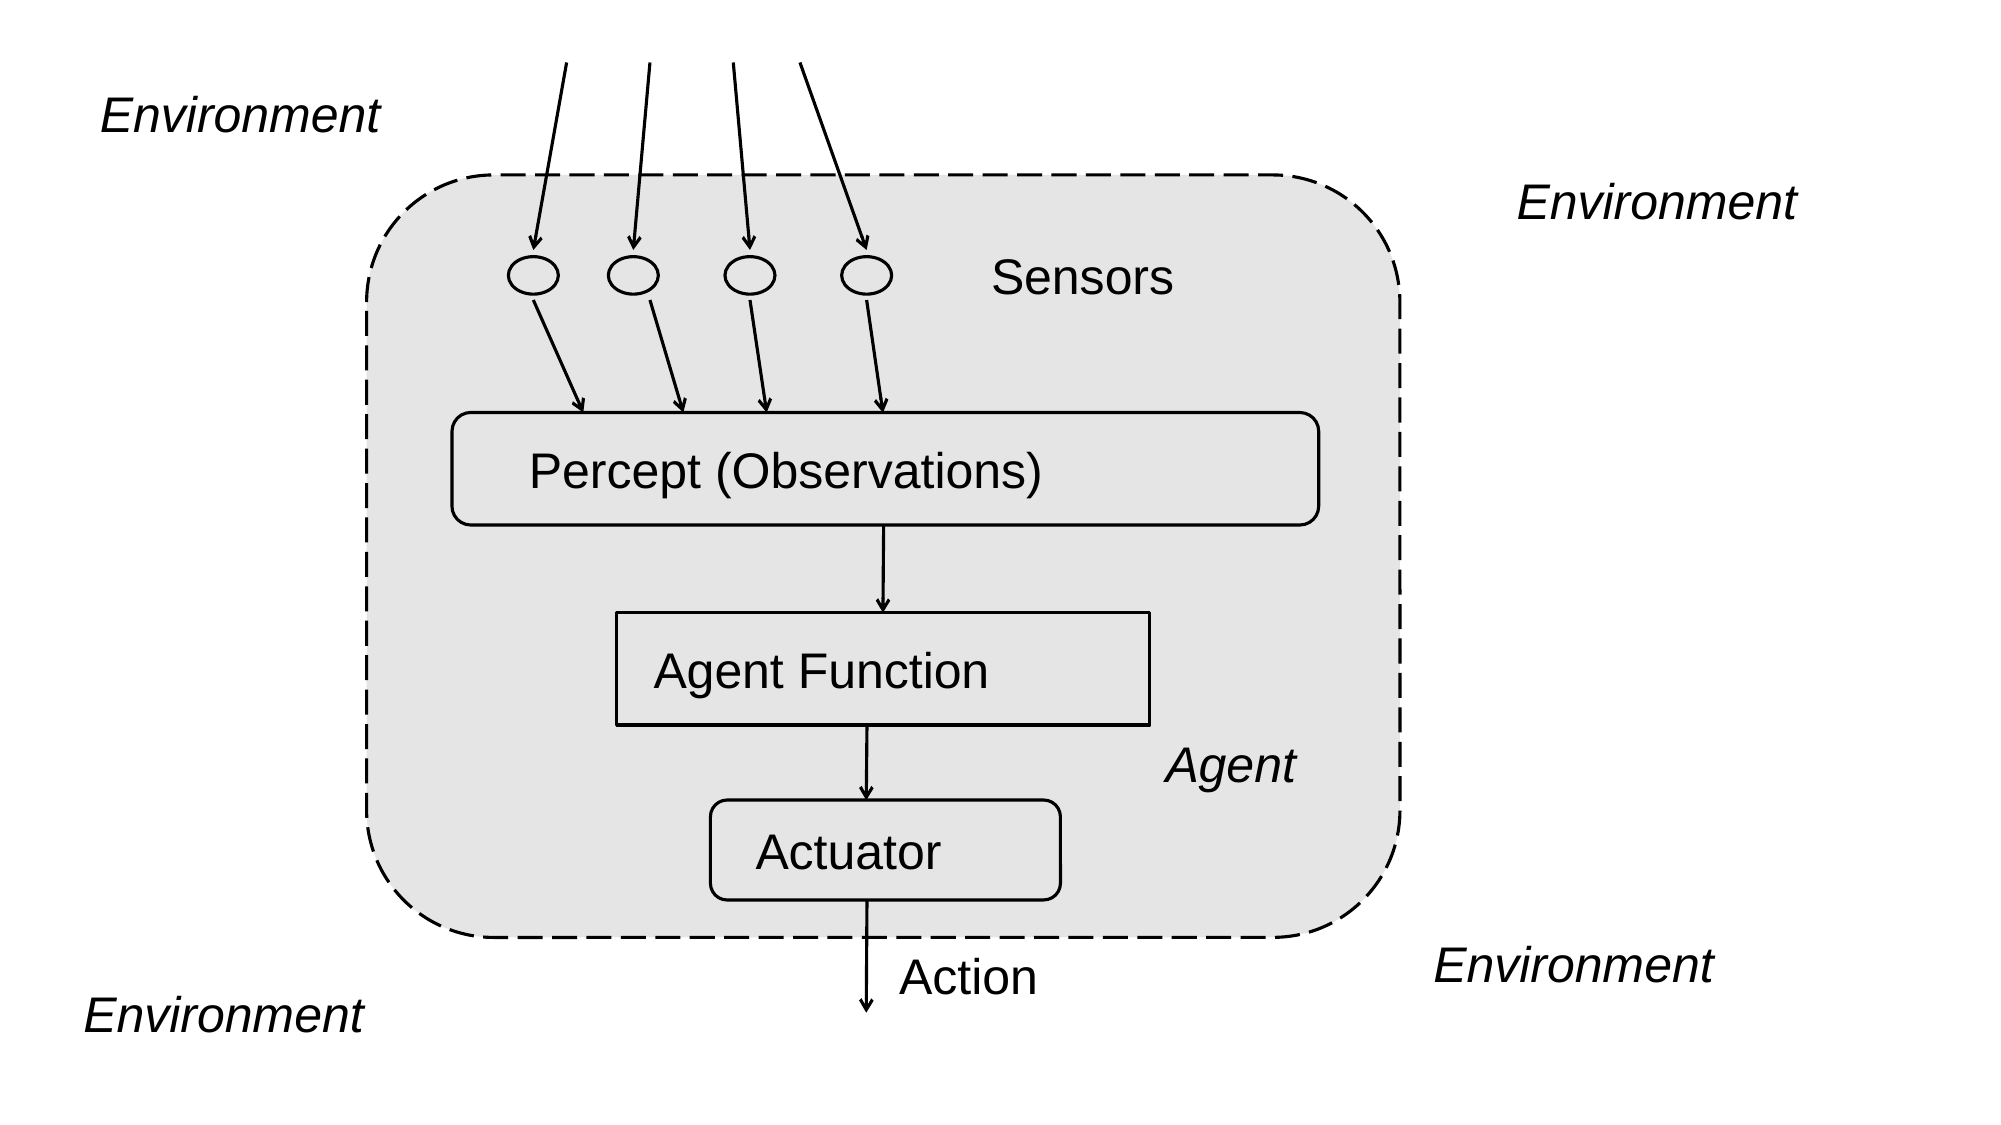

Environment
Environment

Sensors

Percept (Observations)

Agent Function
Agent

Actuator
Environment
Action
Environment